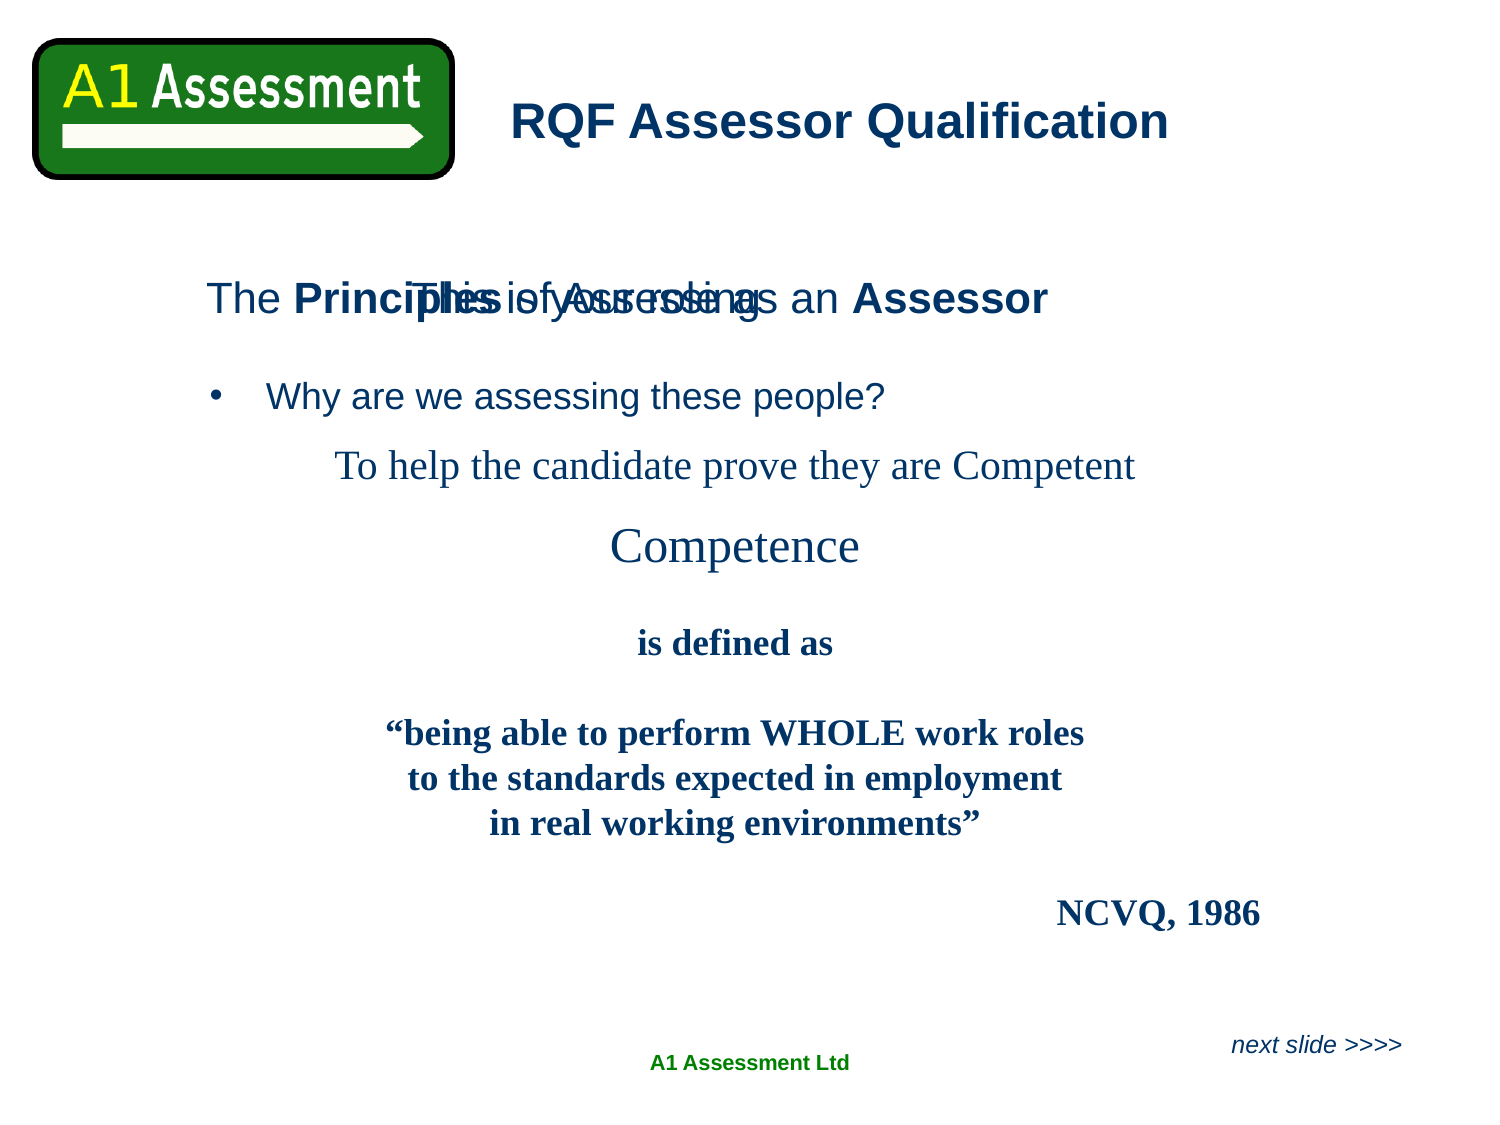

RQF Assessor Qualification
The Principles of Assessing
This is your role as an Assessor
Why are we assessing these people?
To help the candidate prove they are Competent
Competence

is defined as

“being able to perform WHOLE work roles
to the standards expected in employment
in real working environments”

NCVQ, 1986

next slide >>>>
A1 Assessment Ltd